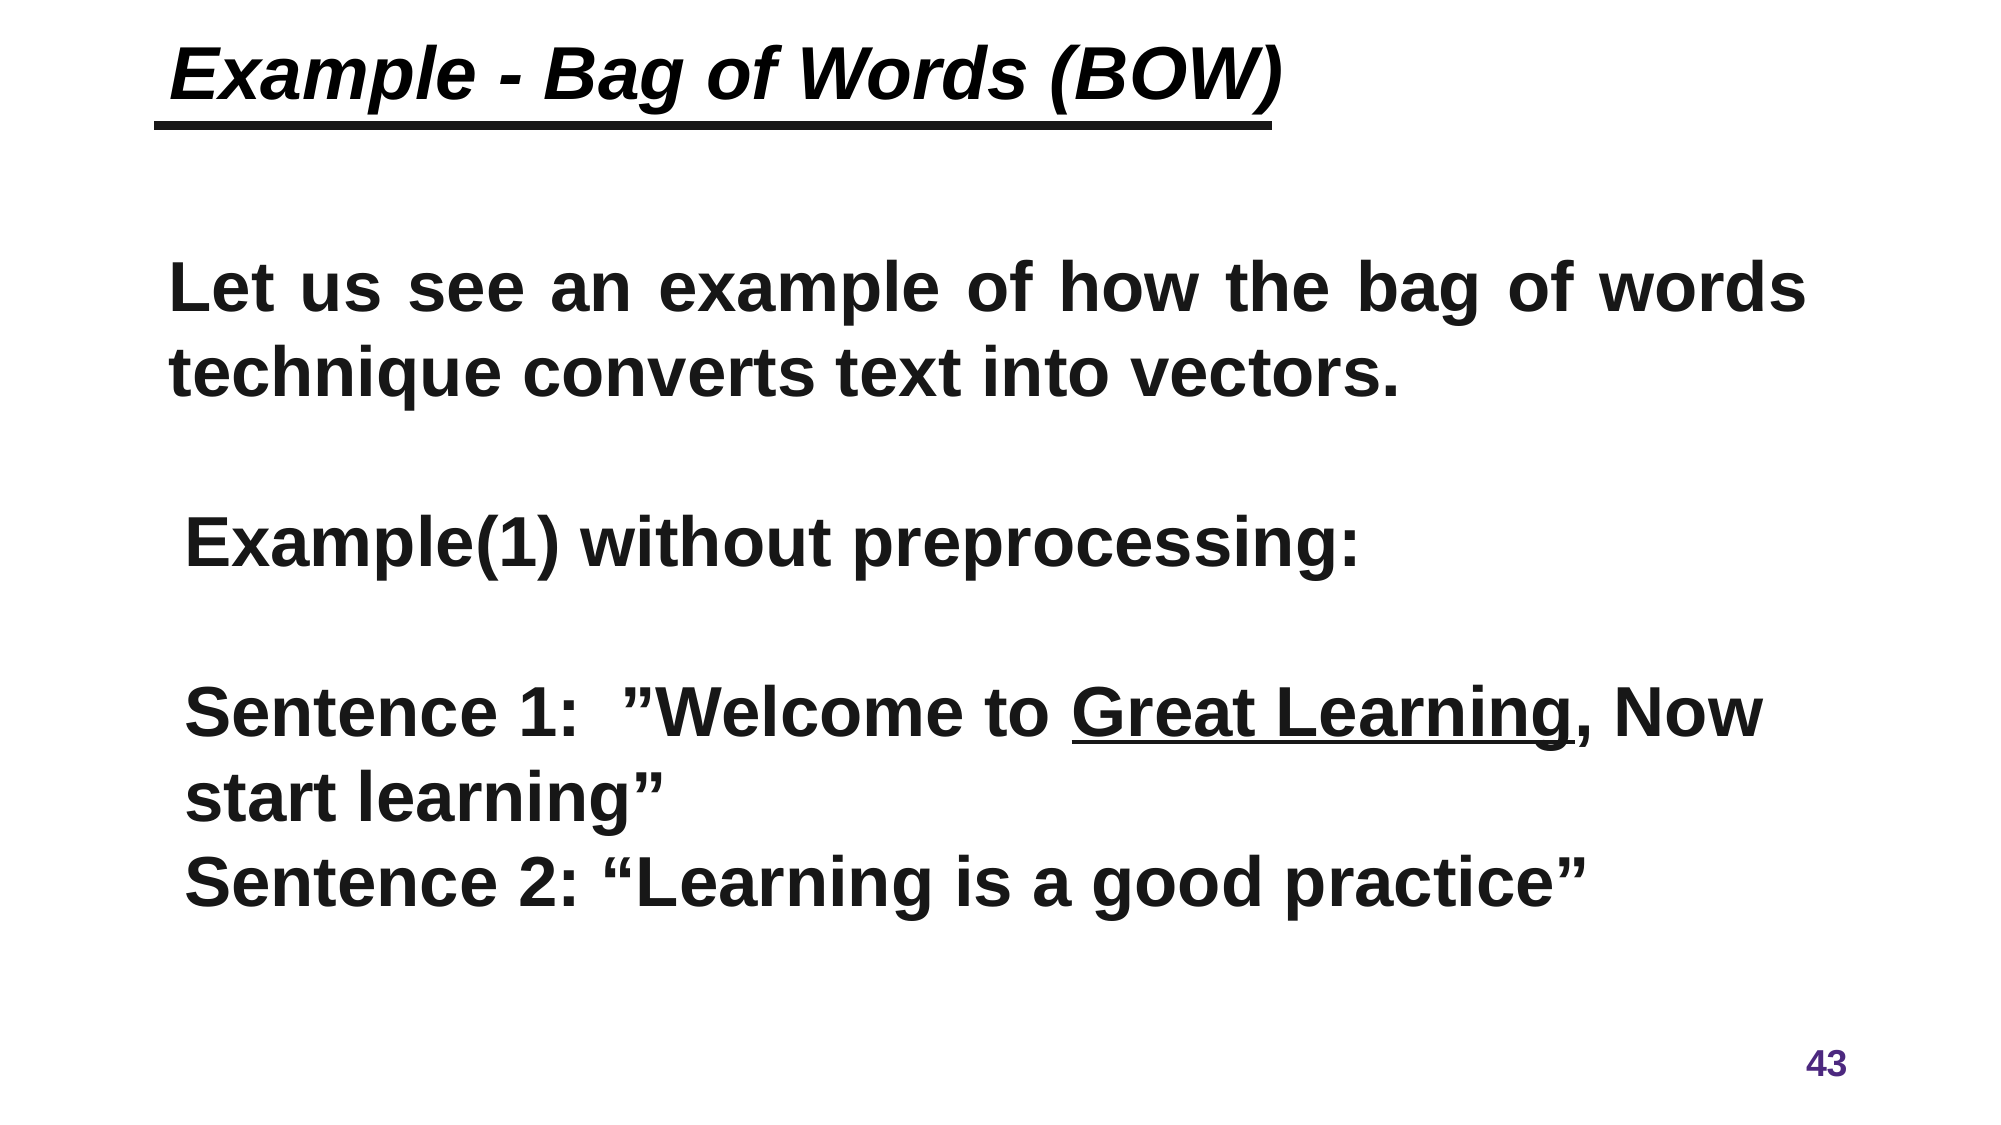

# Example - Bag of Words (BOW)
Let us see an example of how the bag of words technique converts text into vectors.
Myth
Example(1) without preprocessing:

Sentence 1:  ”Welcome to Great Learning, Now start learning”
Sentence 2: “Learning is a good practice”

Outcome